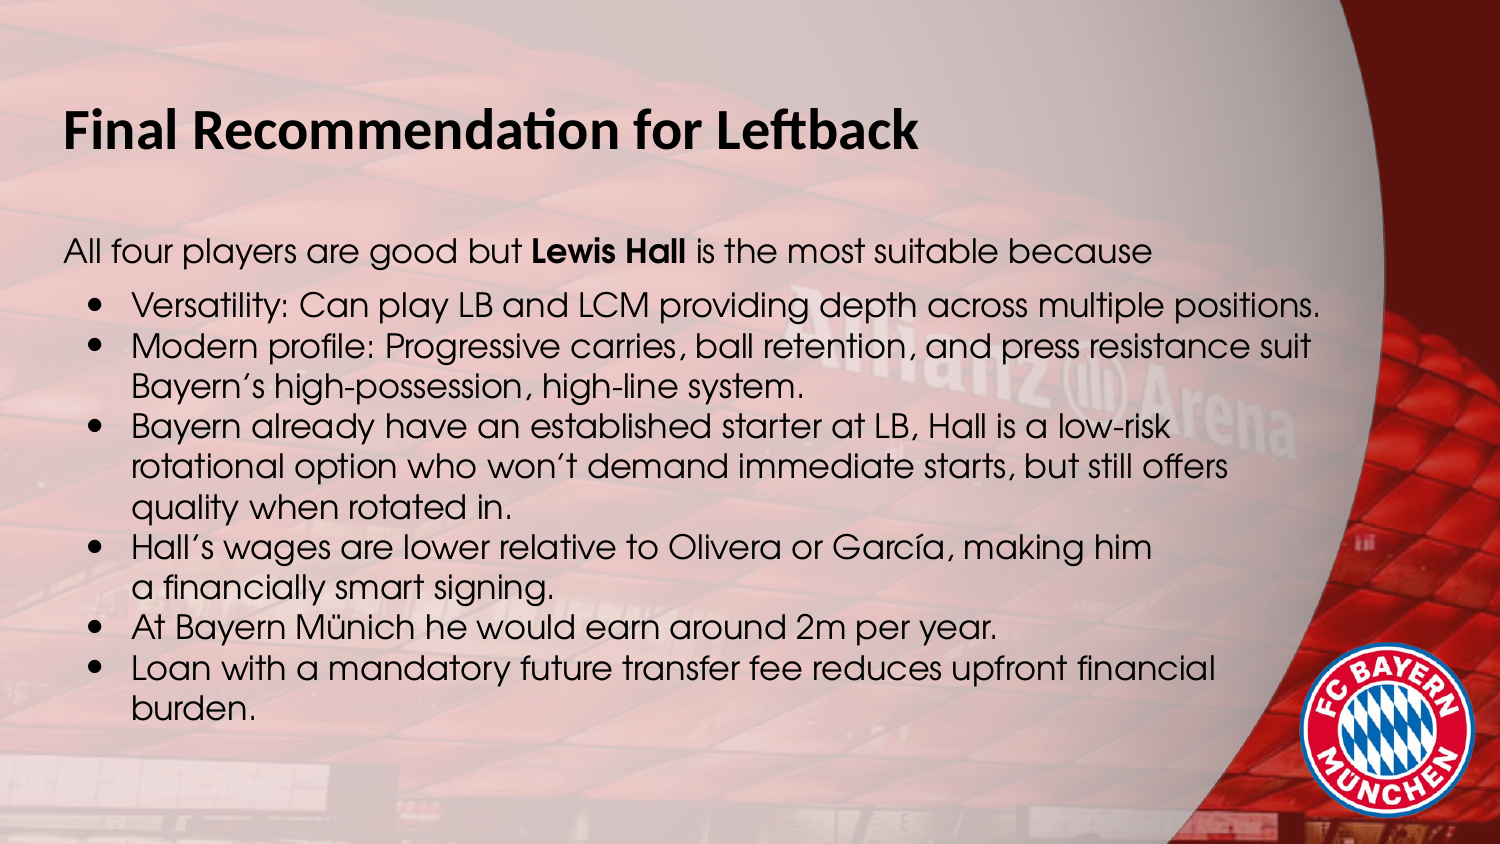

# Final Recommendation for Leftback
All four players are good but Lewis Hall is the most suitable because
Versatility: Can play LB and LCM providing depth across multiple positions.
Modern profile: Progressive carries, ball retention, and press resistance suit Bayern’s high-possession, high-line system.
Bayern already have an established starter at LB, Hall is a low-risk rotational option who won’t demand immediate starts, but still offers quality when rotated in.
Hall’s wages are lower relative to Olivera or García, making him
a financially smart signing.
At Bayern Münich he would earn around 2m per year.
Loan with a mandatory future transfer fee reduces upfront financial burden.